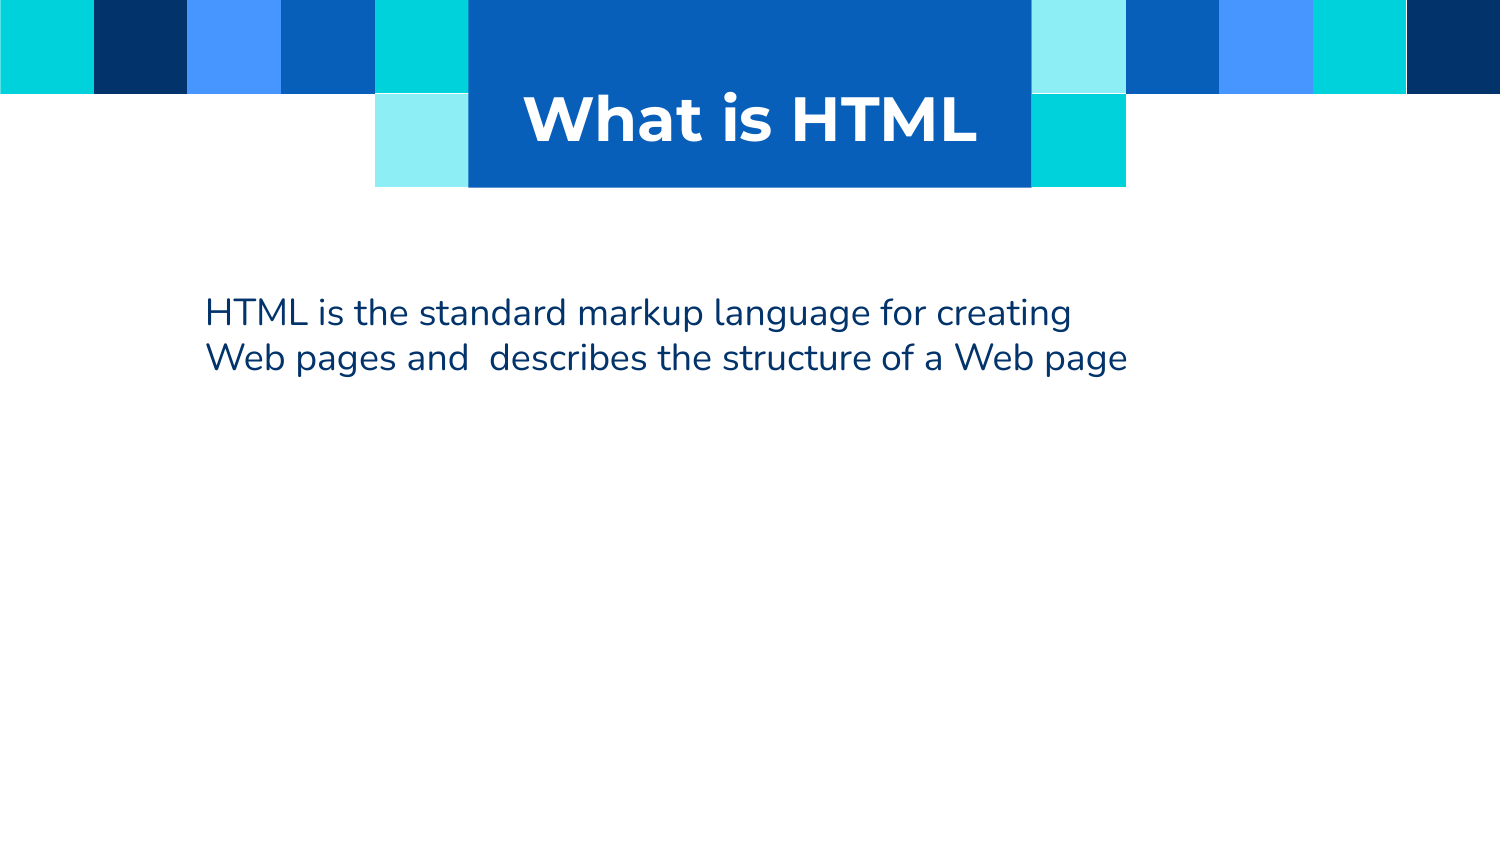

What is HTML
HTML is the standard markup language for creating Web pages and  describes the structure of a Web page